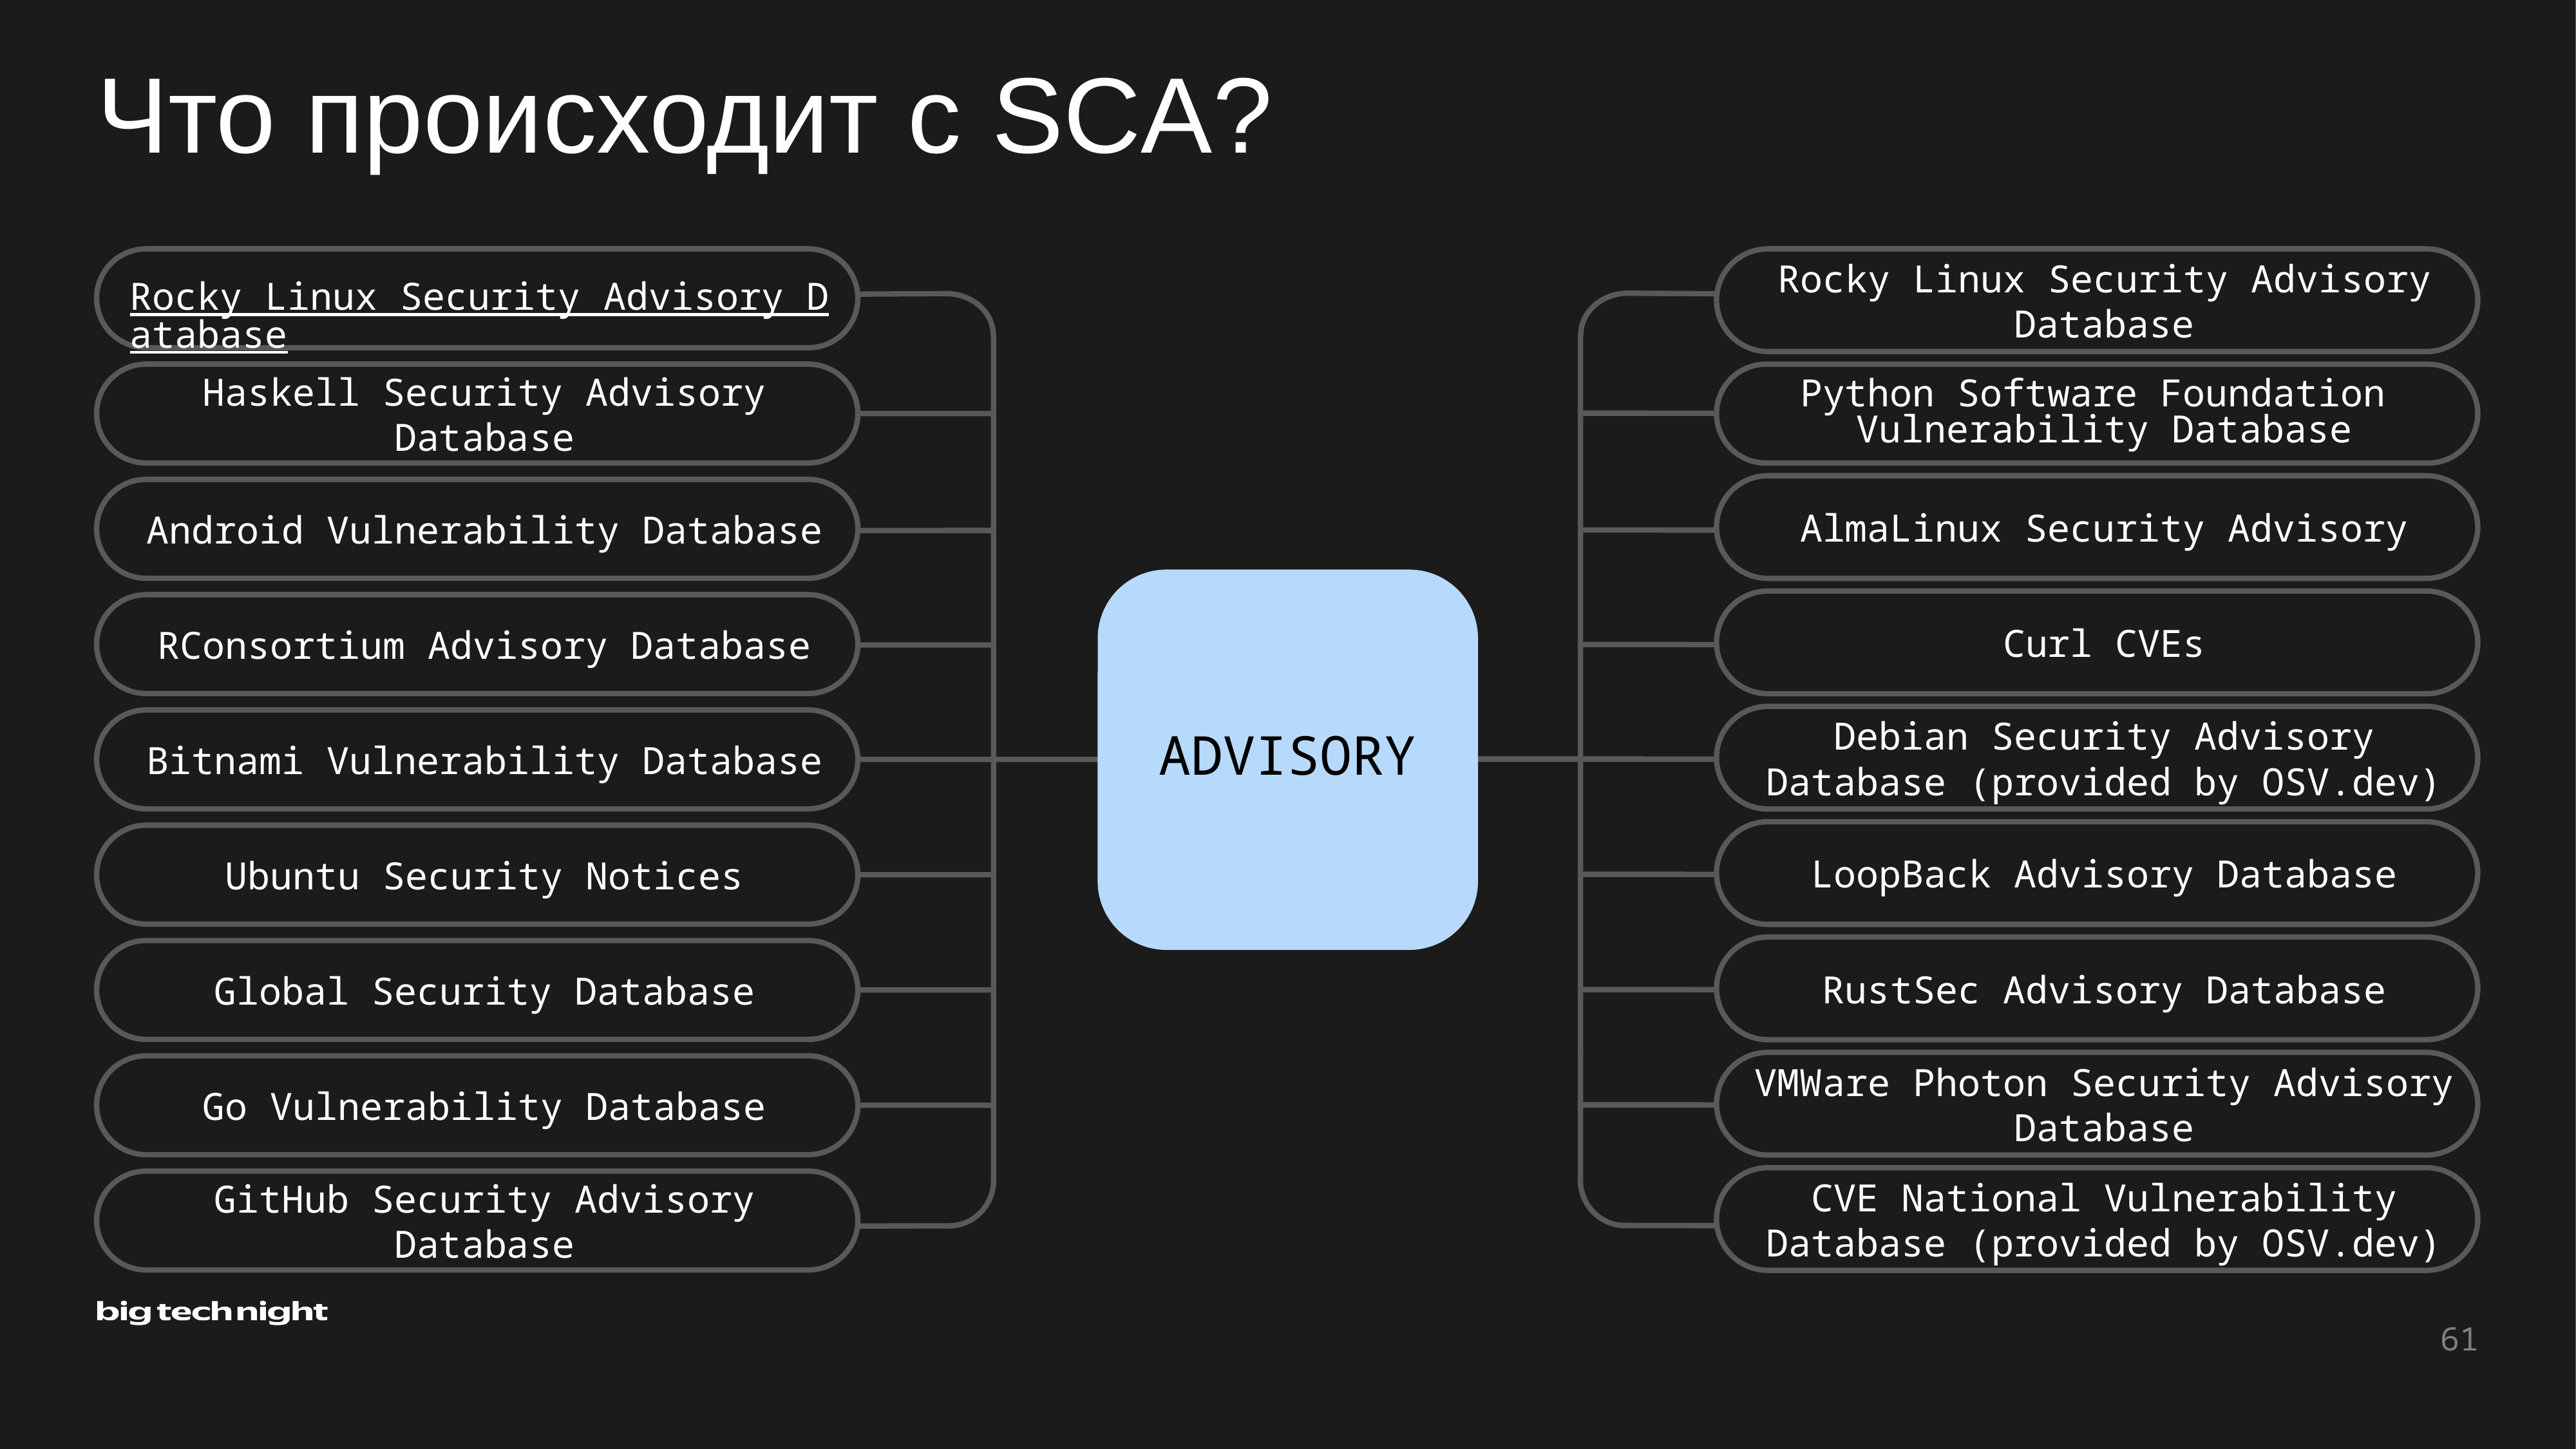

# Что происходит с SCA?
Rocky Linux Security Advisory Database
Rocky Linux Security Advisory Database

Haskell Security Advisory Database
Python Software Foundation
Vulnerability Database
AlmaLinux Security Advisory
Android Vulnerability Database
ADVISORY
Curl CVEs
RConsortium Advisory Database
Debian Security Advisory Database (provided by OSV.dev)
Bitnami Vulnerability Database
LoopBack Advisory Database
Ubuntu Security Notices
RustSec Advisory Database
Global Security Database
VMWare Photon Security Advisory Database
Go Vulnerability Database
CVE National Vulnerability Database (provided by OSV.dev)
GitHub Security Advisory Database
61